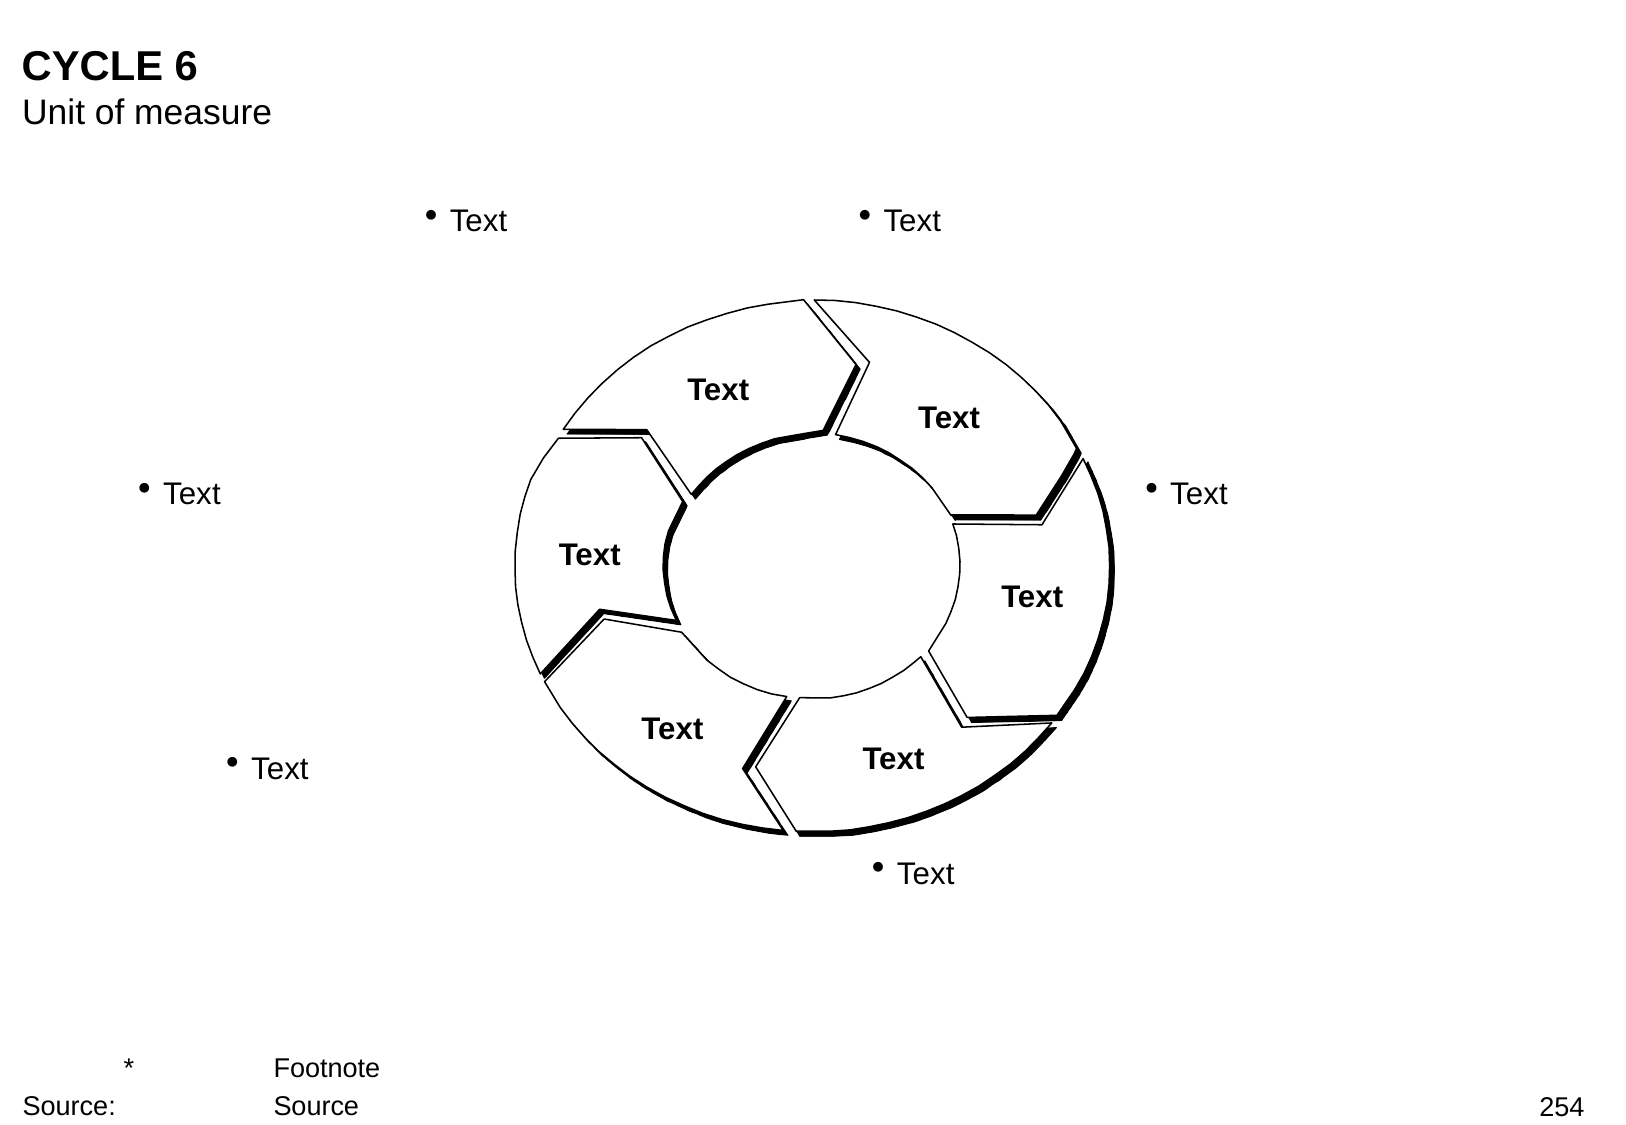

# CYCLE 6
Unit of measure
Text
Text

Text
Text

Text
Text
Text
Text

Text
Text
Text
Text
	*	Footnote
Source:		Source
254